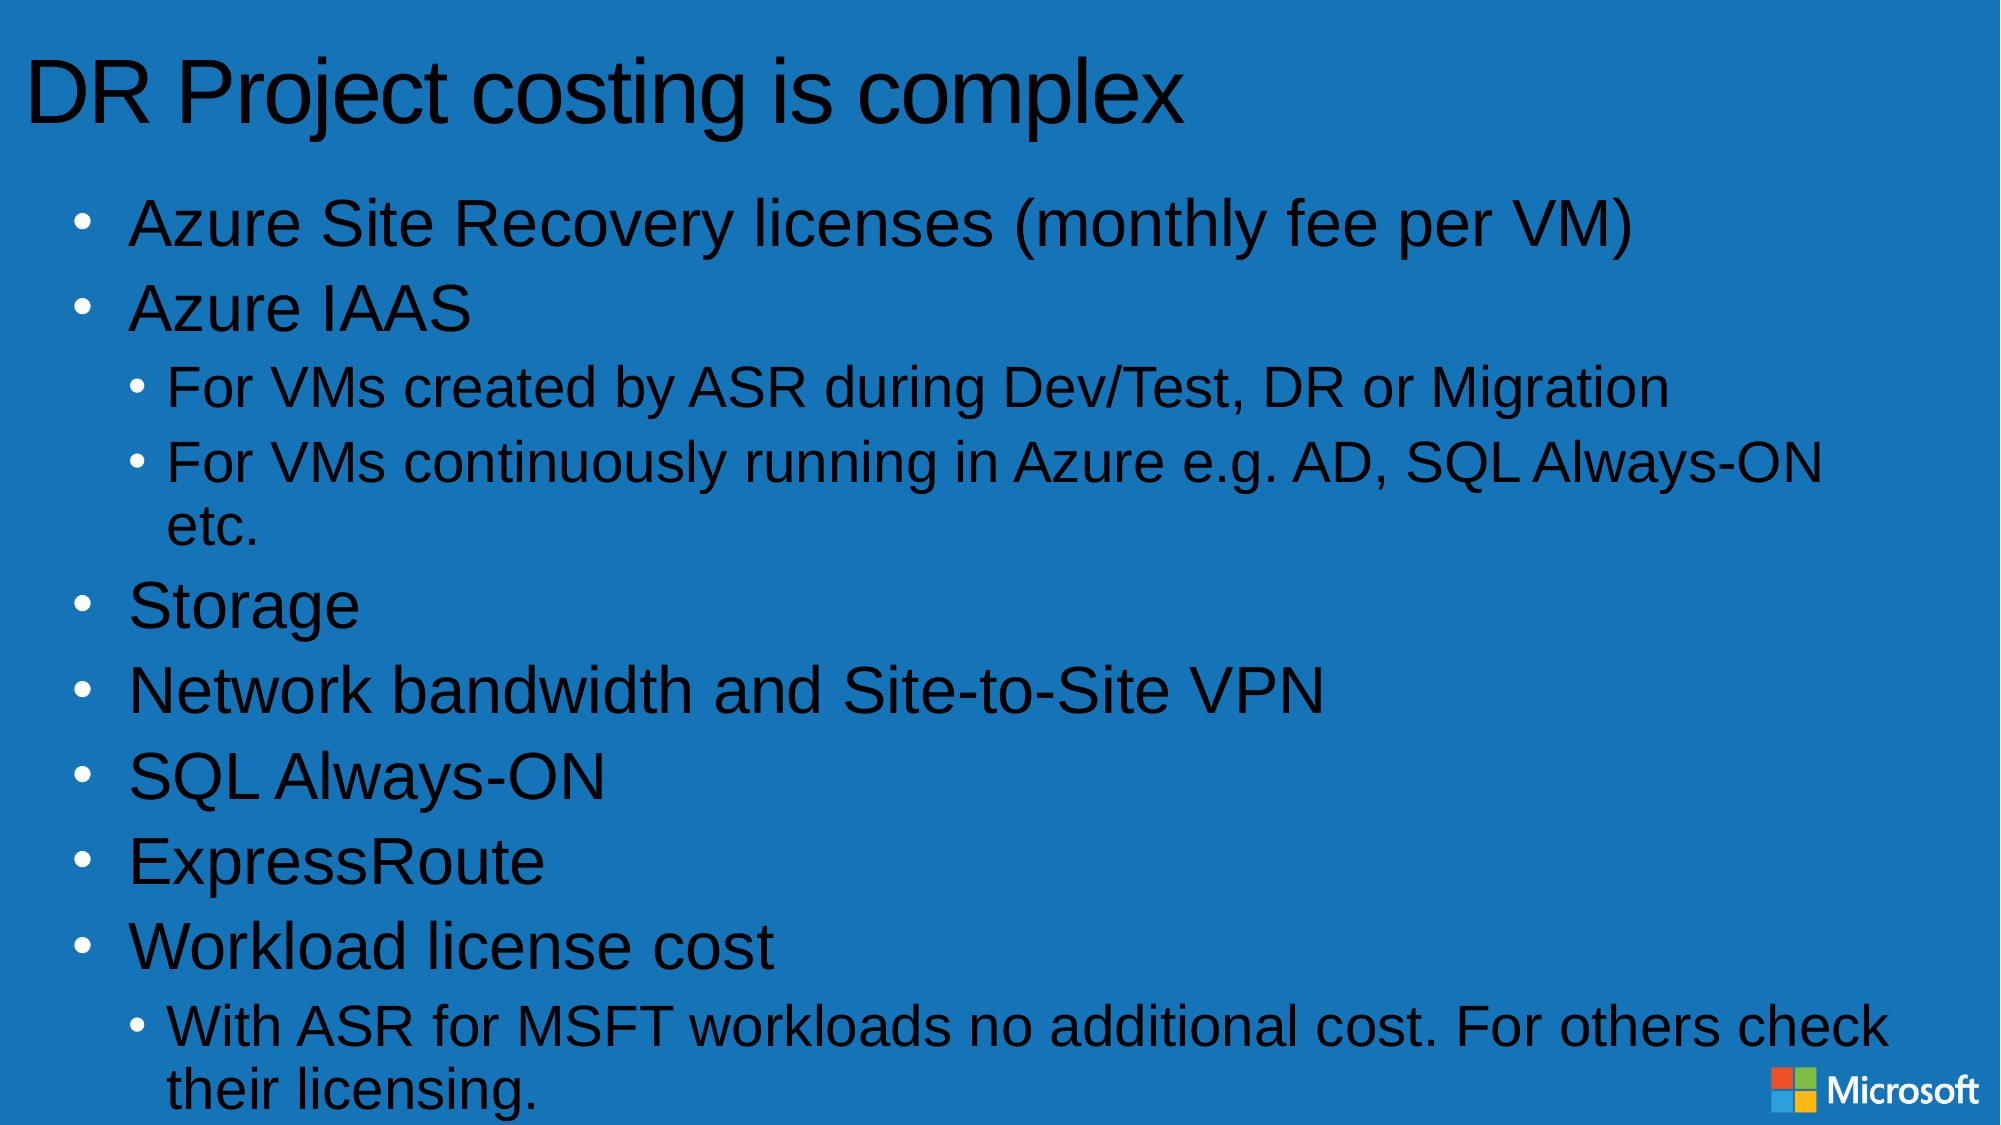

# DR Project costing is complex
Azure Site Recovery licenses (monthly fee per VM)
Azure IAAS
For VMs created by ASR during Dev/Test, DR or Migration
For VMs continuously running in Azure e.g. AD, SQL Always-ON etc.
Storage
Network bandwidth and Site-to-Site VPN
SQL Always-ON
ExpressRoute
Workload license cost
With ASR for MSFT workloads no additional cost. For others check their licensing.